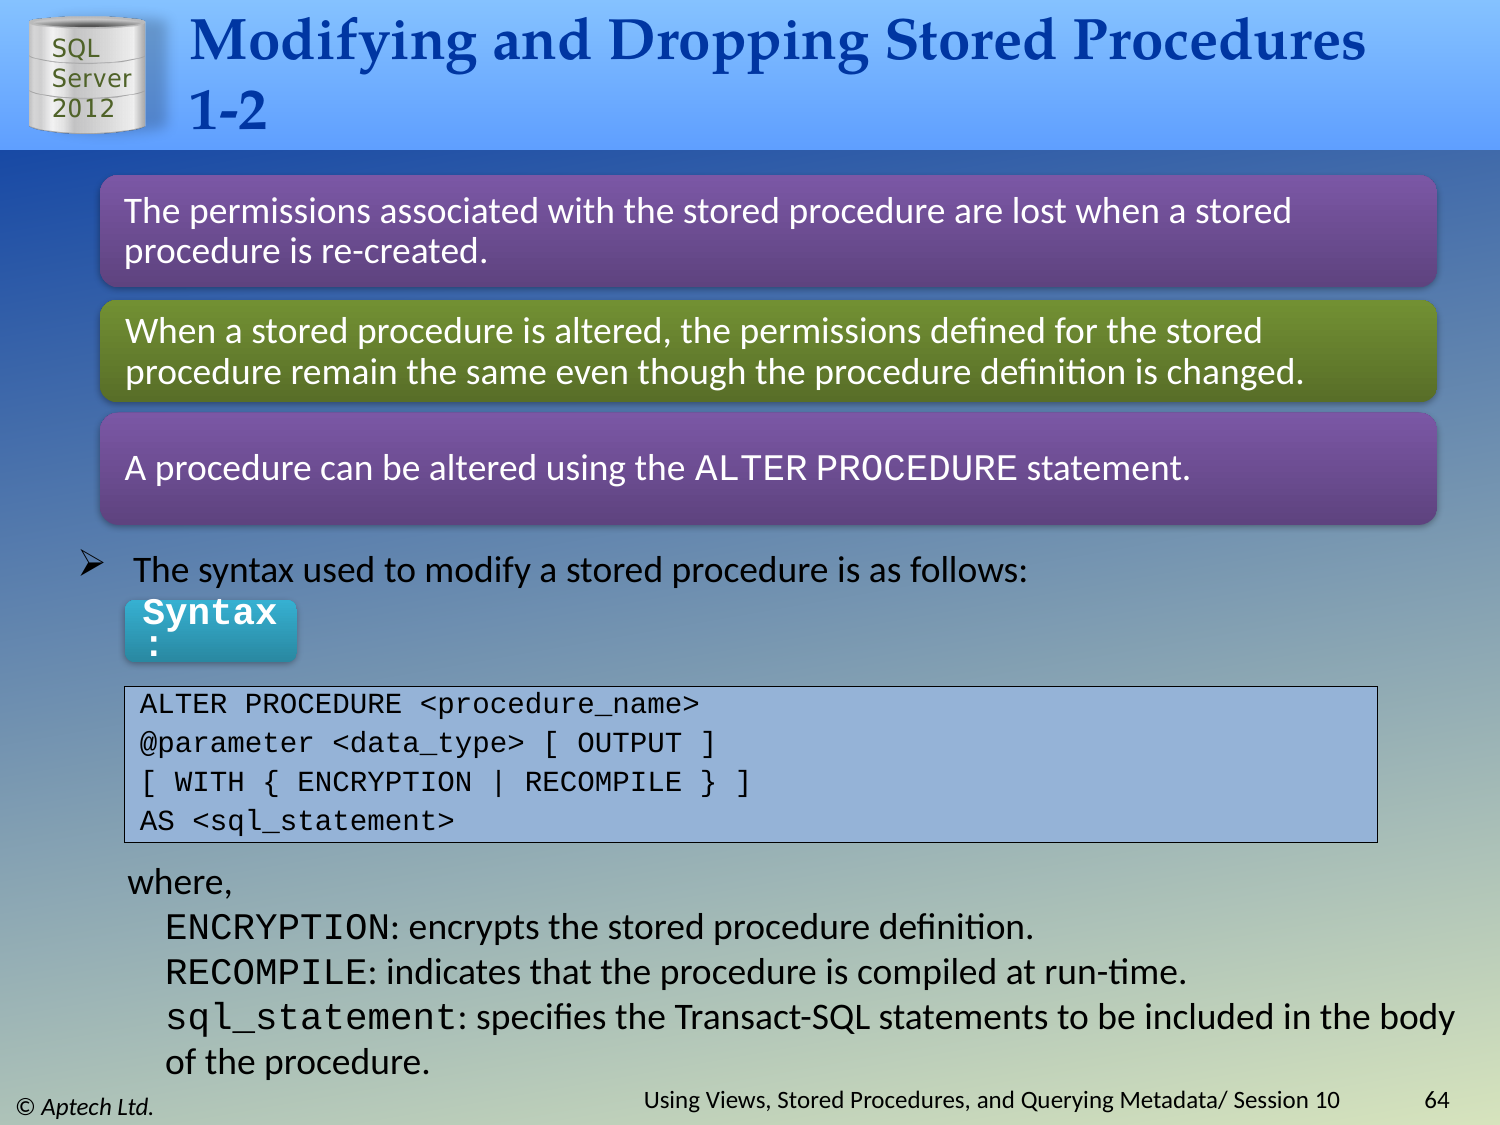

# Modifying and Dropping Stored Procedures 1-2

The permissions associated with the stored procedure are lost when a stored procedure is re-created.

When a stored procedure is altered, the permissions defined for the stored procedure remain the same even though the procedure definition is changed.

A procedure can be altered using the ALTER PROCEDURE statement.
The syntax used to modify a stored procedure is as follows:
Syntax:
ALTER PROCEDURE <procedure_name>
@parameter <data_type> [ OUTPUT ]
[ WITH { ENCRYPTION | RECOMPILE } ]
AS <sql_statement>
where,
ENCRYPTION: encrypts the stored procedure definition.
RECOMPILE: indicates that the procedure is compiled at run-time.
sql_statement: specifies the Transact-SQL statements to be included in the body of the procedure.
Using Views, Stored Procedures, and Querying Metadata/ Session 10
64